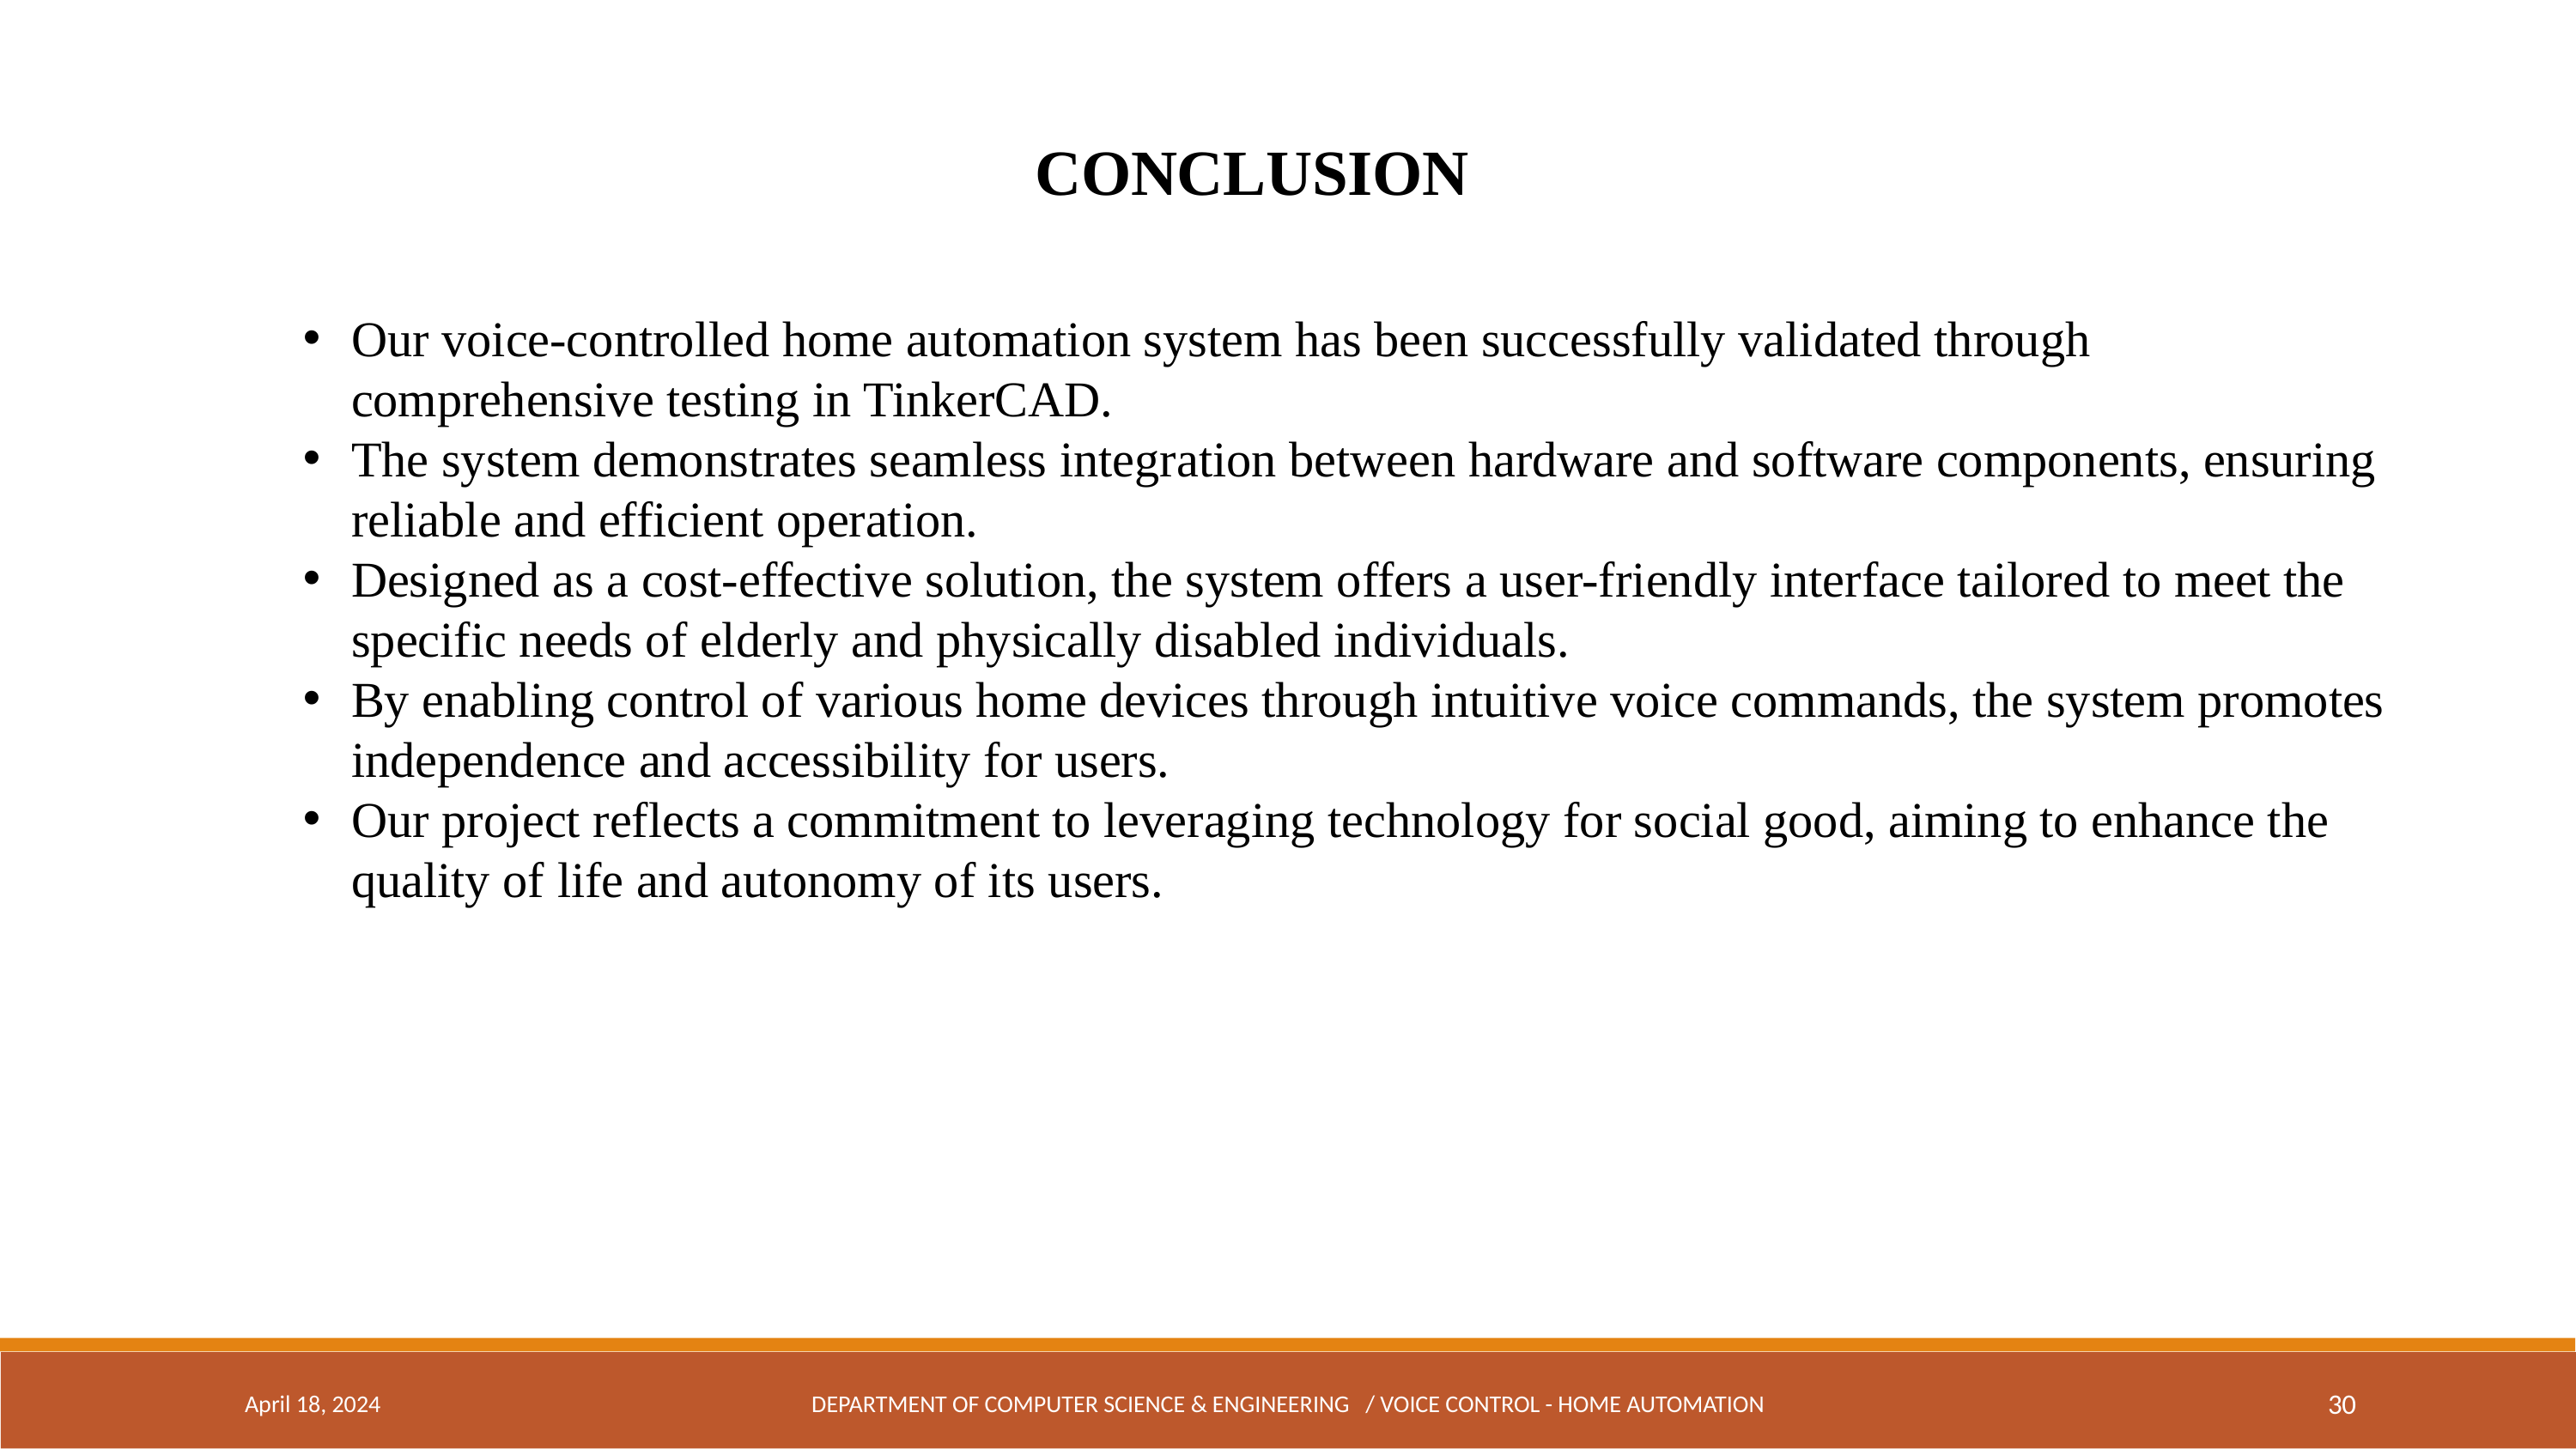

CONCLUSION
Our voice-controlled home automation system has been successfully validated through comprehensive testing in TinkerCAD.
The system demonstrates seamless integration between hardware and software components, ensuring reliable and efficient operation.
Designed as a cost-effective solution, the system offers a user-friendly interface tailored to meet the specific needs of elderly and physically disabled individuals.
By enabling control of various home devices through intuitive voice commands, the system promotes independence and accessibility for users.
Our project reflects a commitment to leveraging technology for social good, aiming to enhance the quality of life and autonomy of its users.
April 18, 2024
DEPARTMENT OF COMPUTER SCIENCE & ENGINEERING   / Voice Control - Home Automation
30